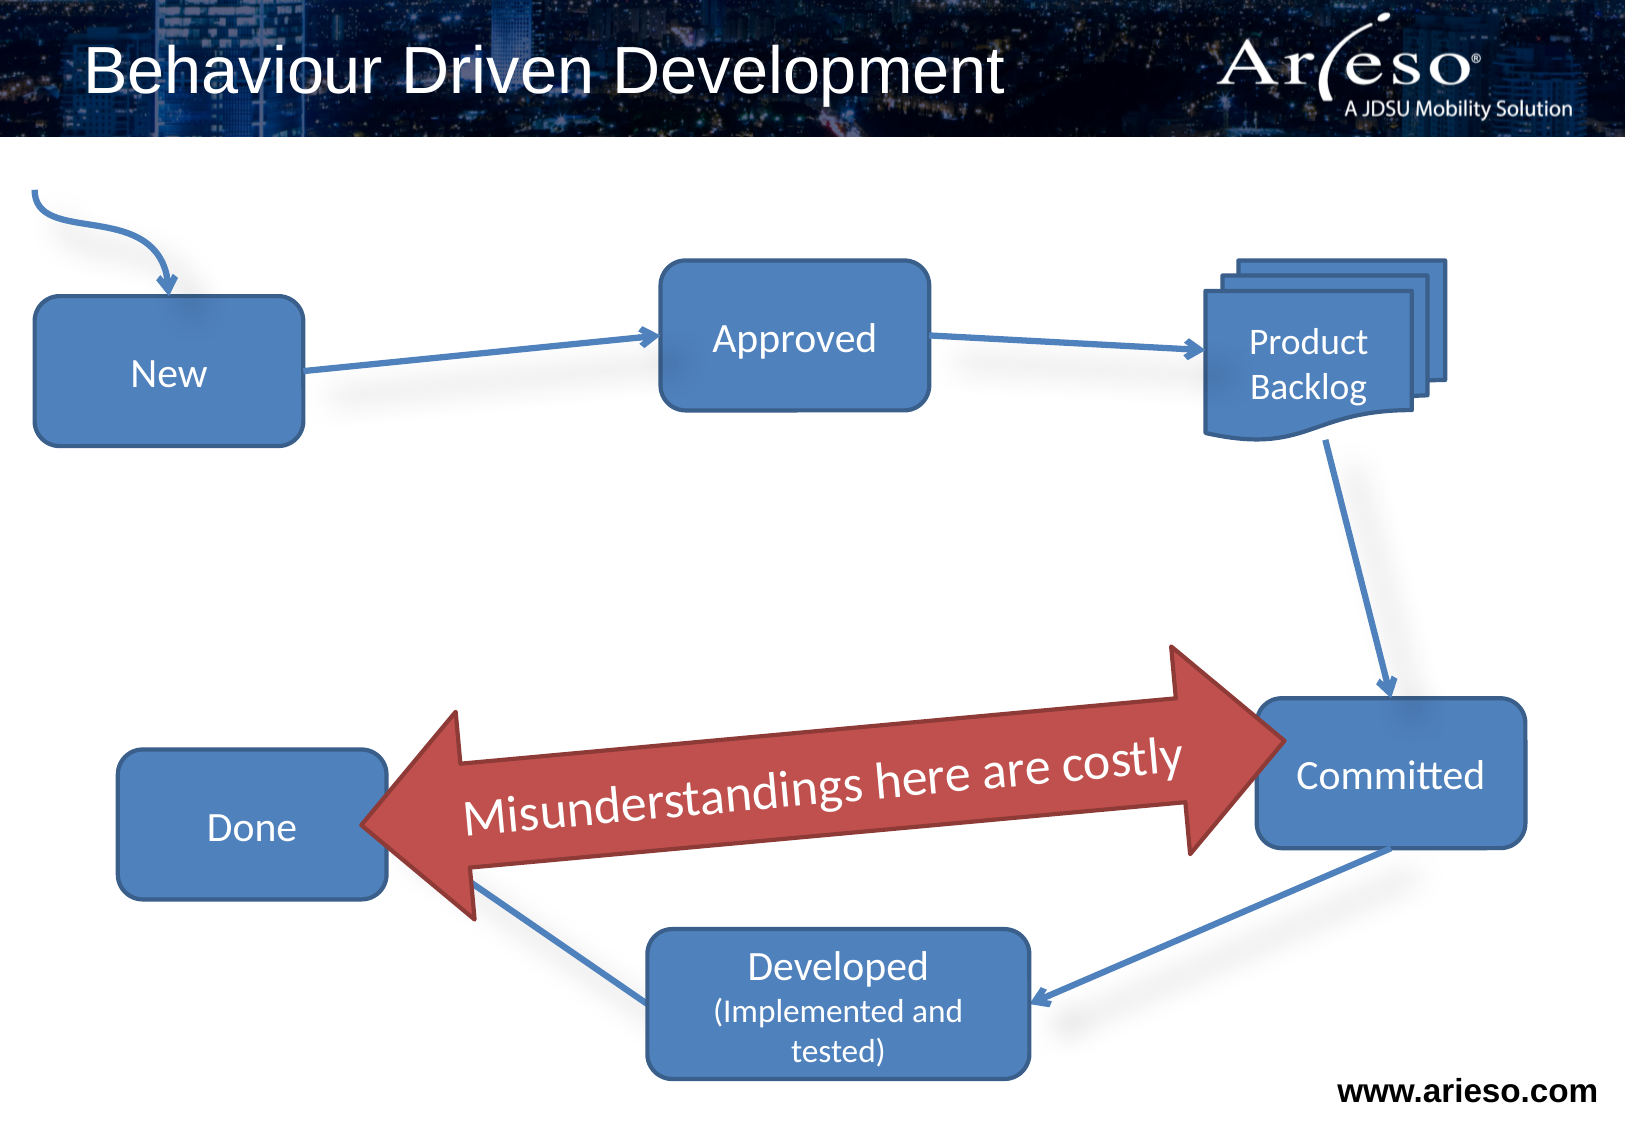

# Behaviour Driven Development
Approved
Product Backlog
New
Misunderstandings here are costly
Committed
Done
Developed
(Implemented and tested)